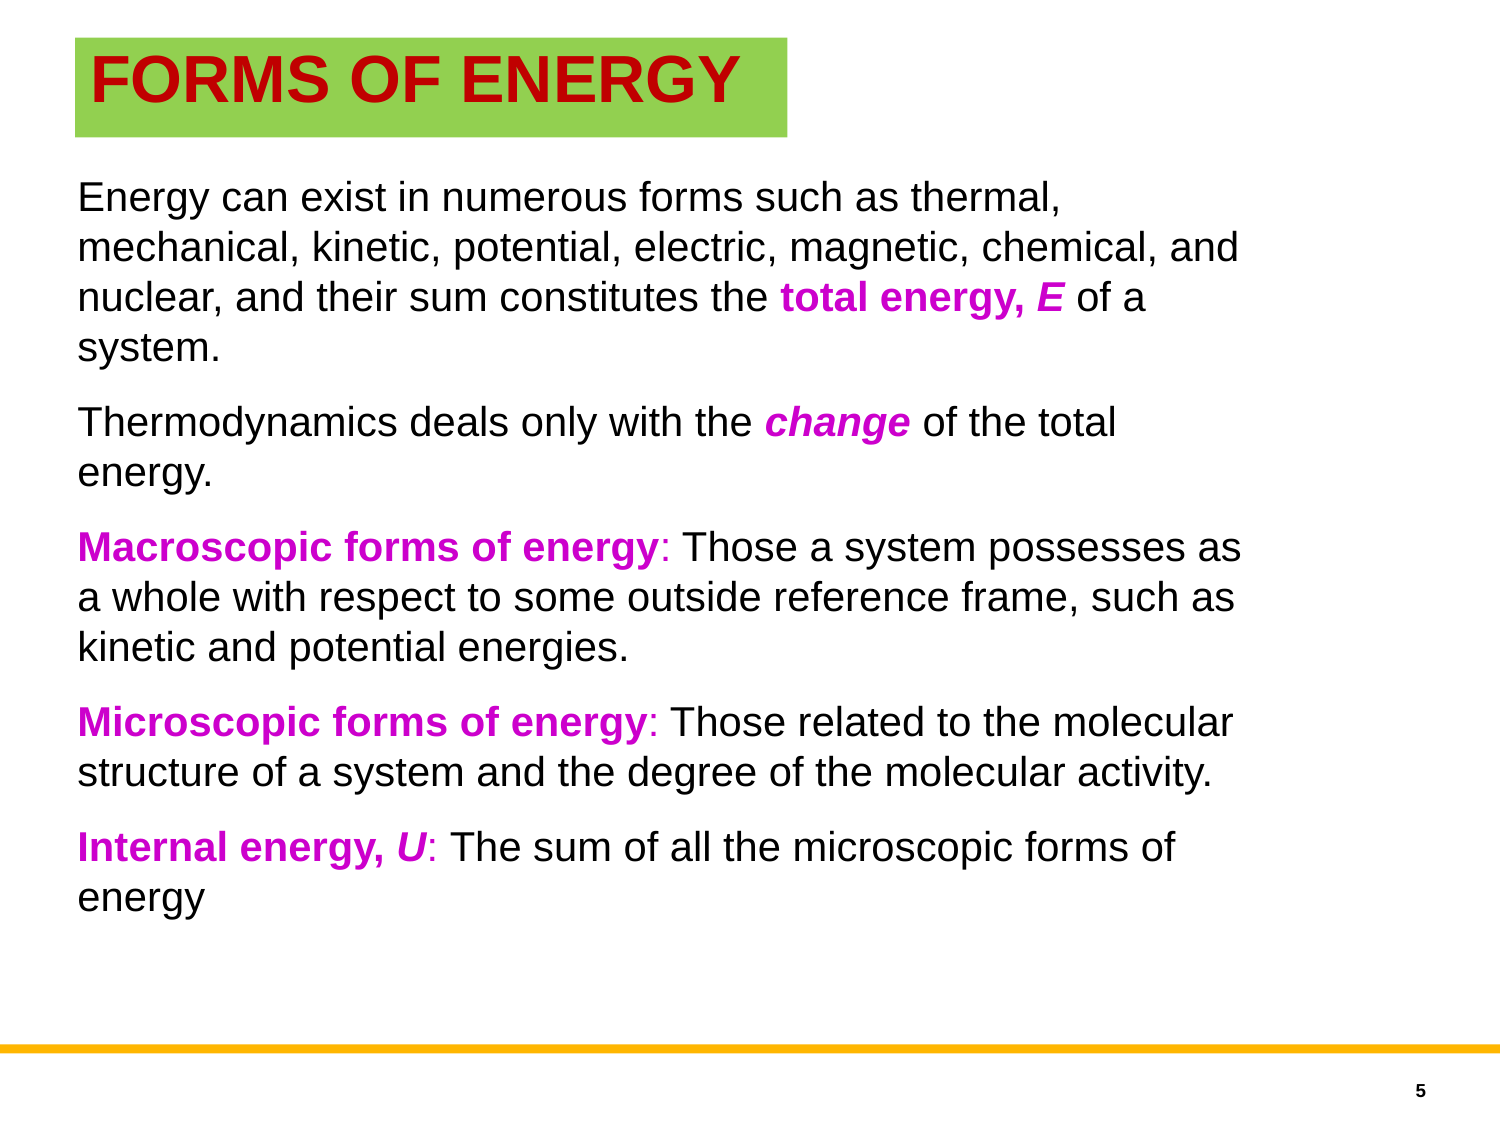

# FORMS OF ENERGY
Energy can exist in numerous forms such as thermal, mechanical, kinetic, potential, electric, magnetic, chemical, and nuclear, and their sum constitutes the total energy, E of a system.
Thermodynamics deals only with the change of the total energy.
Macroscopic forms of energy: Those a system possesses as a whole with respect to some outside reference frame, such as kinetic and potential energies.
Microscopic forms of energy: Those related to the molecular structure of a system and the degree of the molecular activity.
Internal energy, U: The sum of all the microscopic forms of energy

5